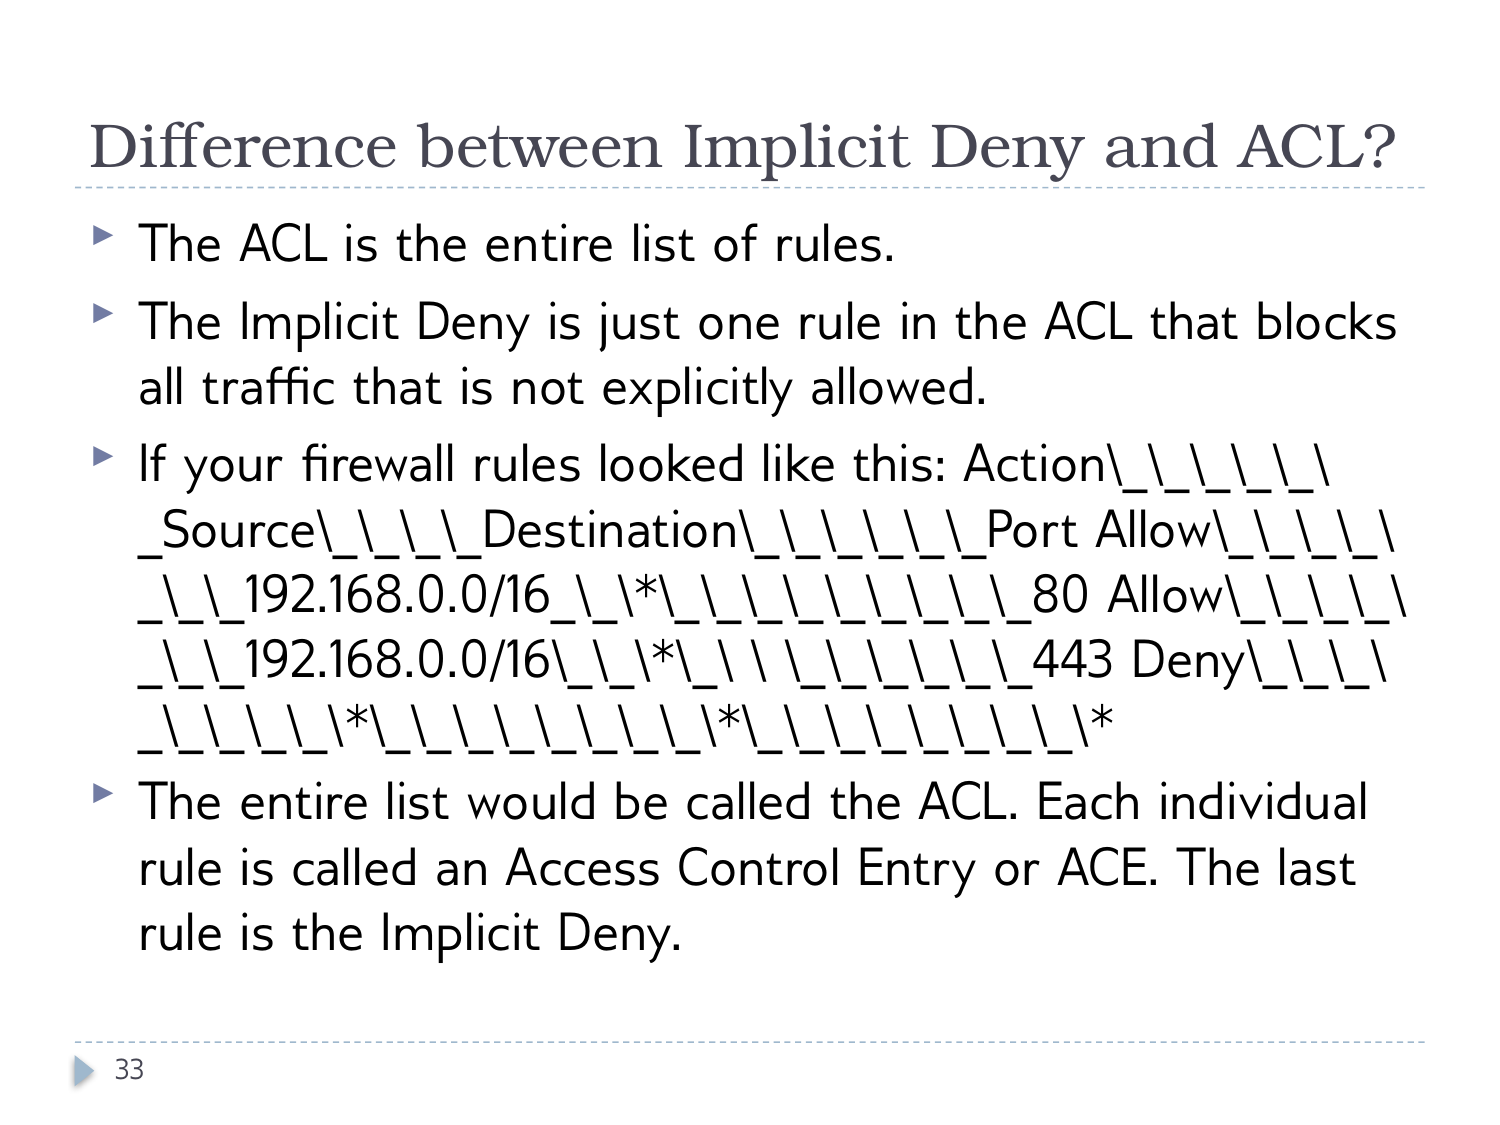

# Difference between Implicit Deny and ACL?
The ACL is the entire list of rules.
The Implicit Deny is just one rule in the ACL that blocks all traffic that is not explicitly allowed.
If your firewall rules looked like this: Action\_\_\_\_\_\_Source\_\_\_\_Destination\_\_\_\_\_\_Port Allow\_\_\_\_\_\_\_192.168.0.0/16_\_\*\_\_\_\_\_\_\_\_\_80 Allow\_\_\_\_\_\_\_192.168.0.0/16\_\_\*\_\ \ \_\_\_\_\_\_443 Deny\_\_\_\_\_\_\_\_\*\_\_\_\_\_\_\_\_\*\_\_\_\_\_\_\_\_\*
The entire list would be called the ACL. Each individual rule is called an Access Control Entry or ACE. The last rule is the Implicit Deny.
33